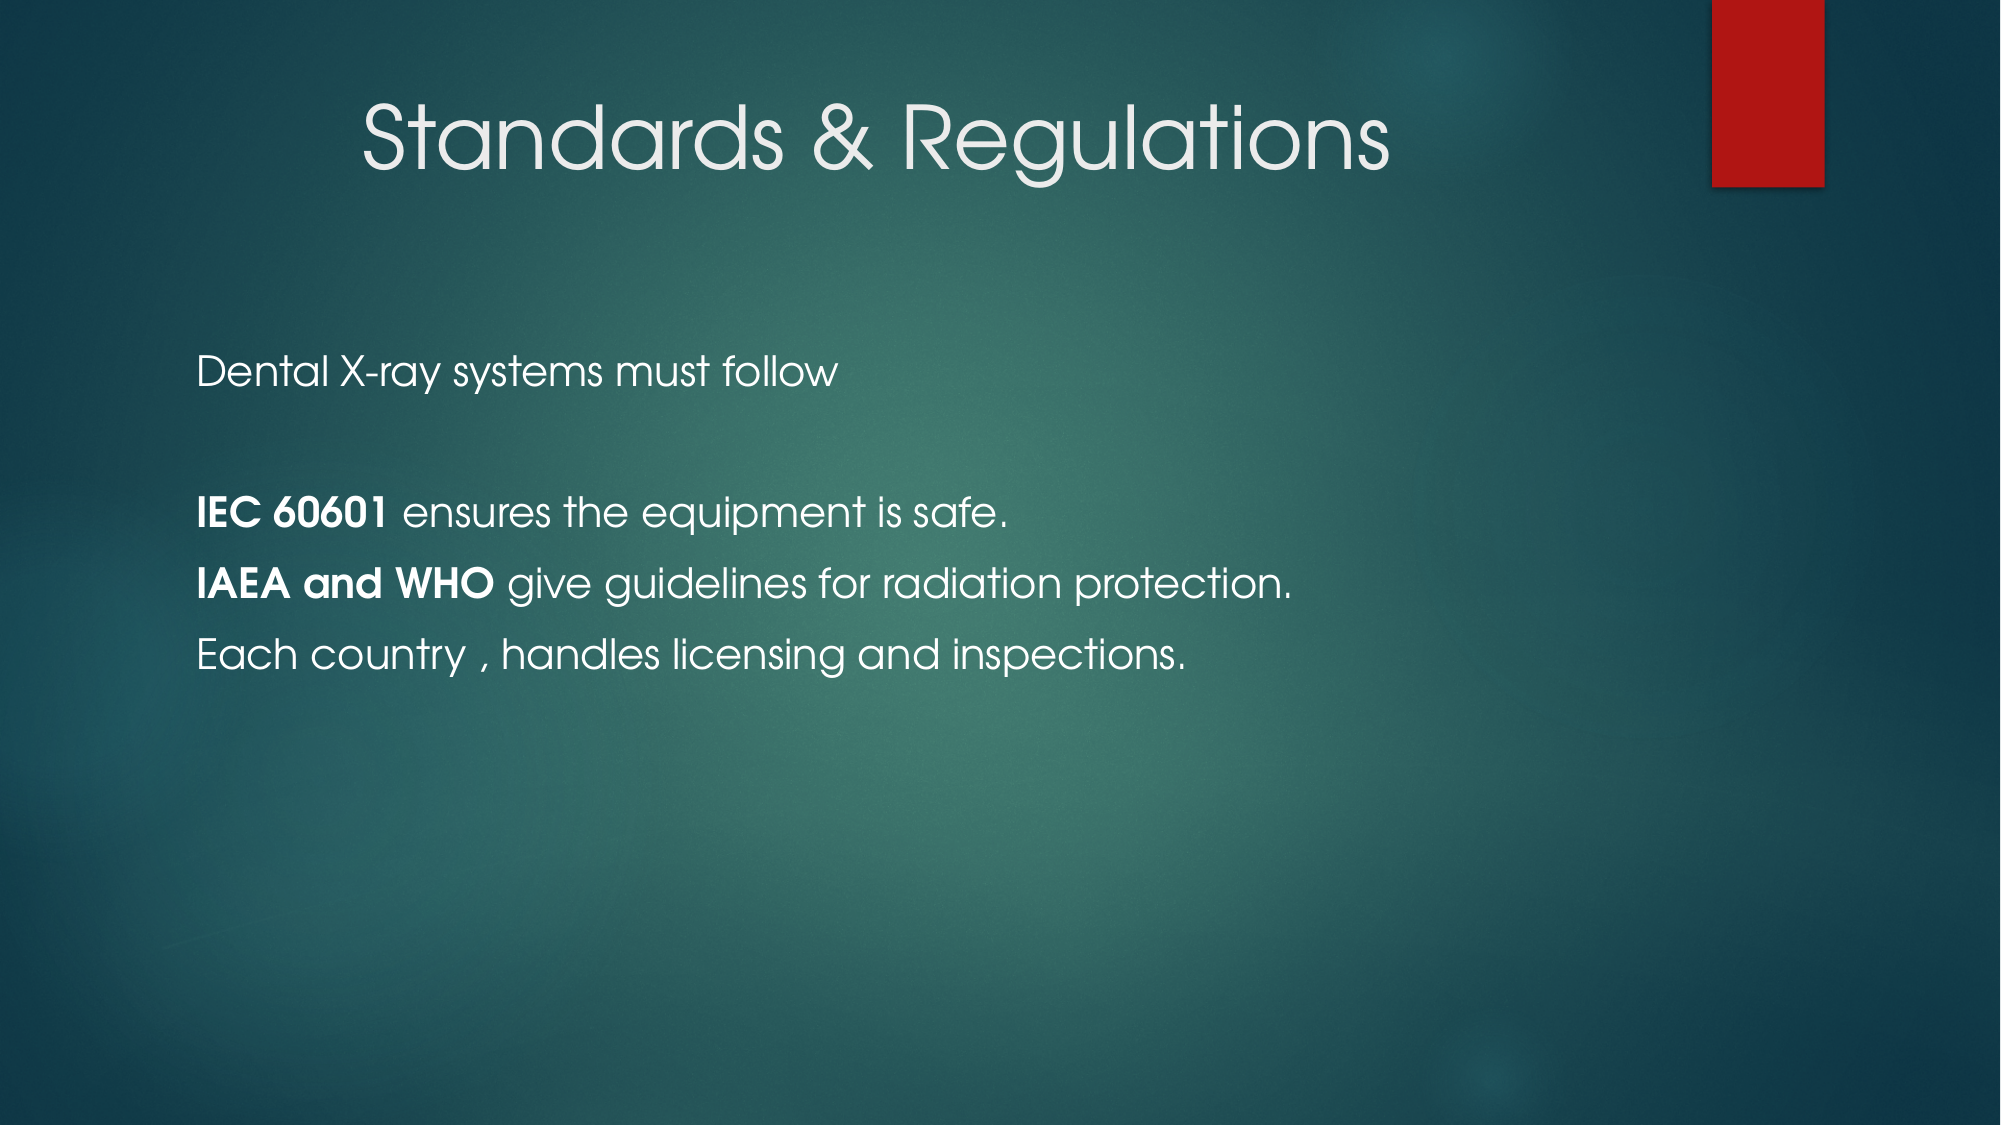

# Standards & Regulations
Dental X-ray systems must follow

IEC 60601 ensures the equipment is safe.
IAEA and WHO give guidelines for radiation protection.
Each country , handles licensing and inspections.